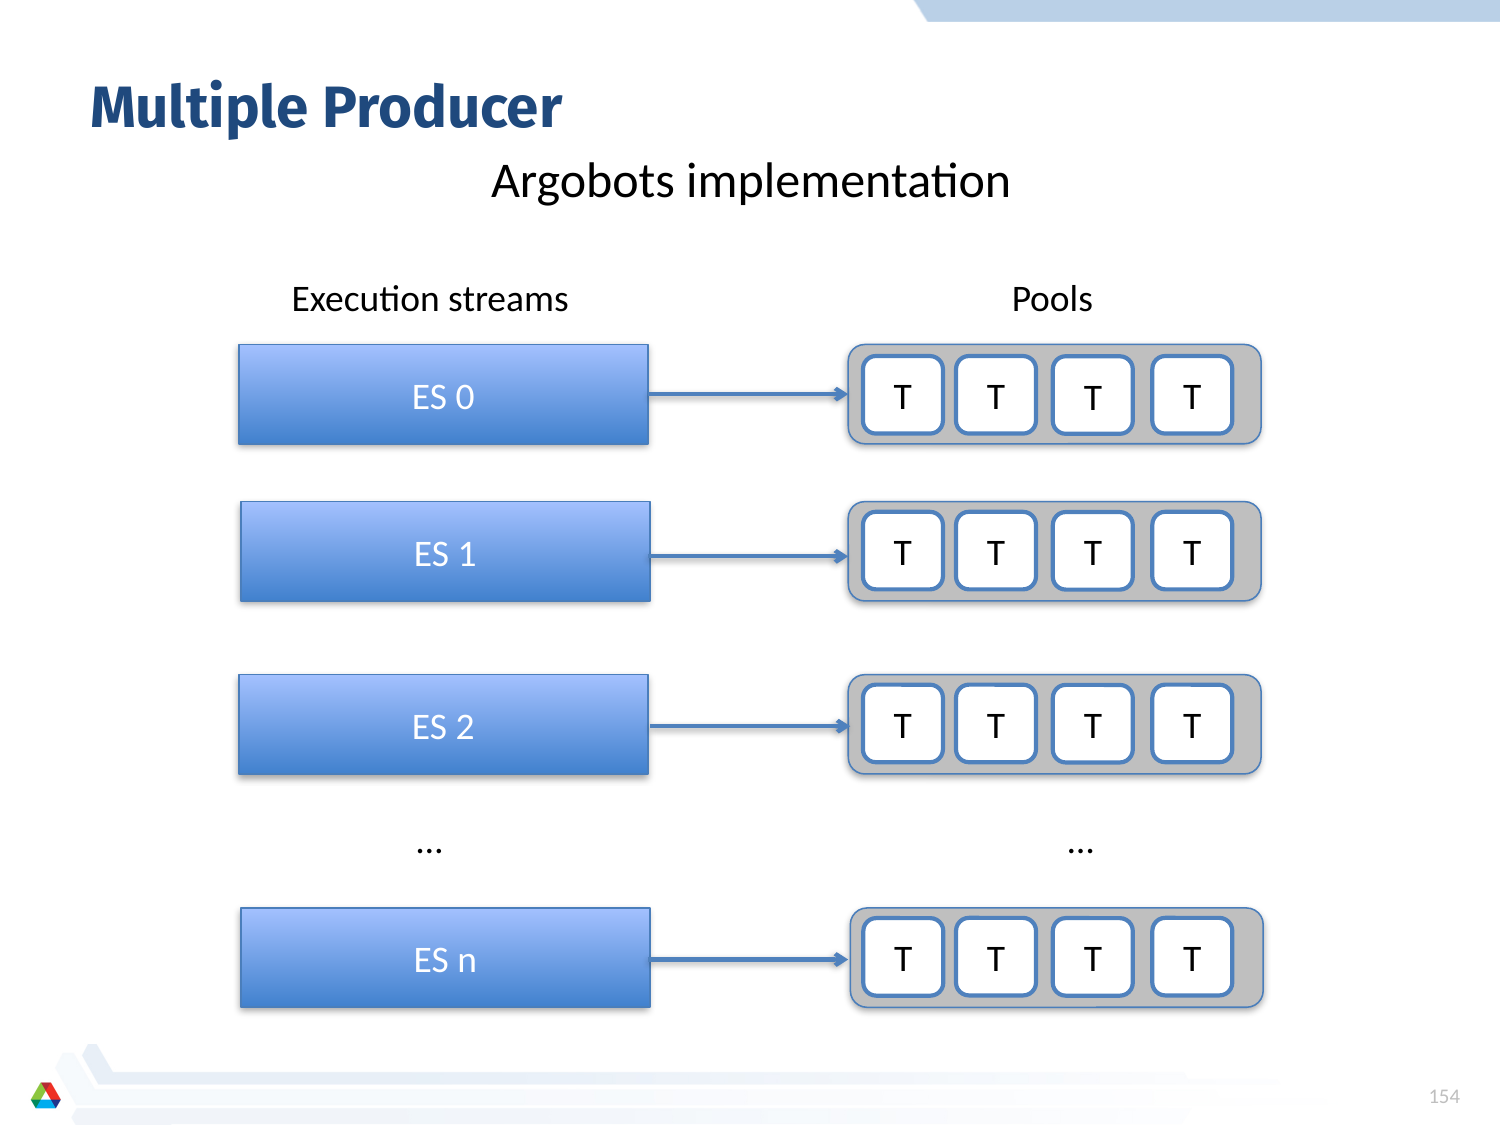

# Multiple Producer
Argobots implementation

Execution streams
Pools
ES 0

T
T
T
T
ES 1
T
T
T
T

ES 2
T
T
T
T

…
…
ES n
T
T
T
T
154